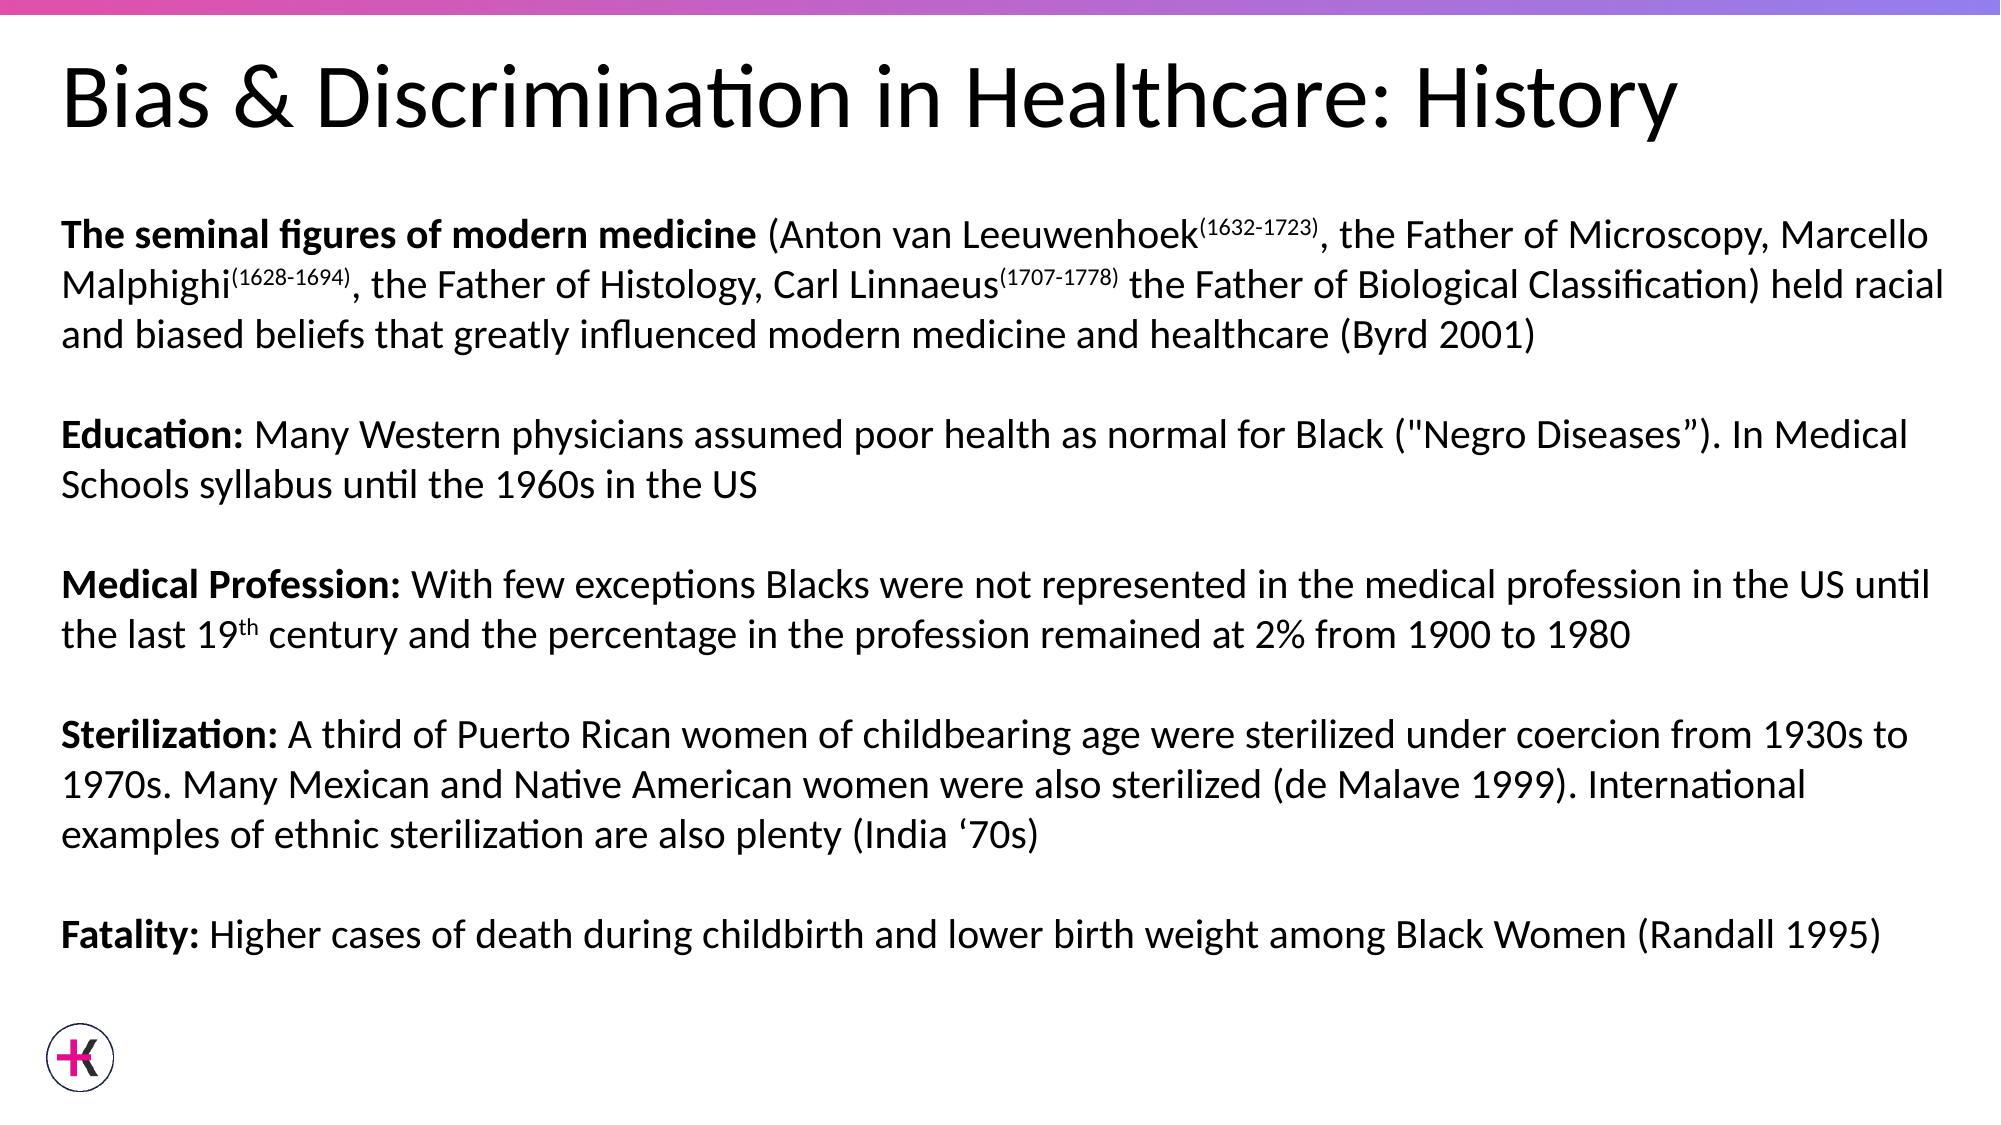

# Bias & Discrimination in Healthcare: History
The seminal figures of modern medicine (Anton van Leeuwenhoek(1632-1723), the Father of Microscopy, Marcello Malphighi(1628-1694), the Father of Histology, Carl Linnaeus(1707-1778) the Father of Biological Classification) held racial and biased beliefs that greatly influenced modern medicine and healthcare (Byrd 2001)

Education: Many Western physicians assumed poor health as normal for Black ("Negro Diseases”). In Medical Schools syllabus until the 1960s in the US

Medical Profession: With few exceptions Blacks were not represented in the medical profession in the US until the last 19th century and the percentage in the profession remained at 2% from 1900 to 1980

Sterilization: A third of Puerto Rican women of childbearing age were sterilized under coercion from 1930s to 1970s. Many Mexican and Native American women were also sterilized (de Malave 1999). International examples of ethnic sterilization are also plenty (India ‘70s)

Fatality: Higher cases of death during childbirth and lower birth weight among Black Women (Randall 1995)